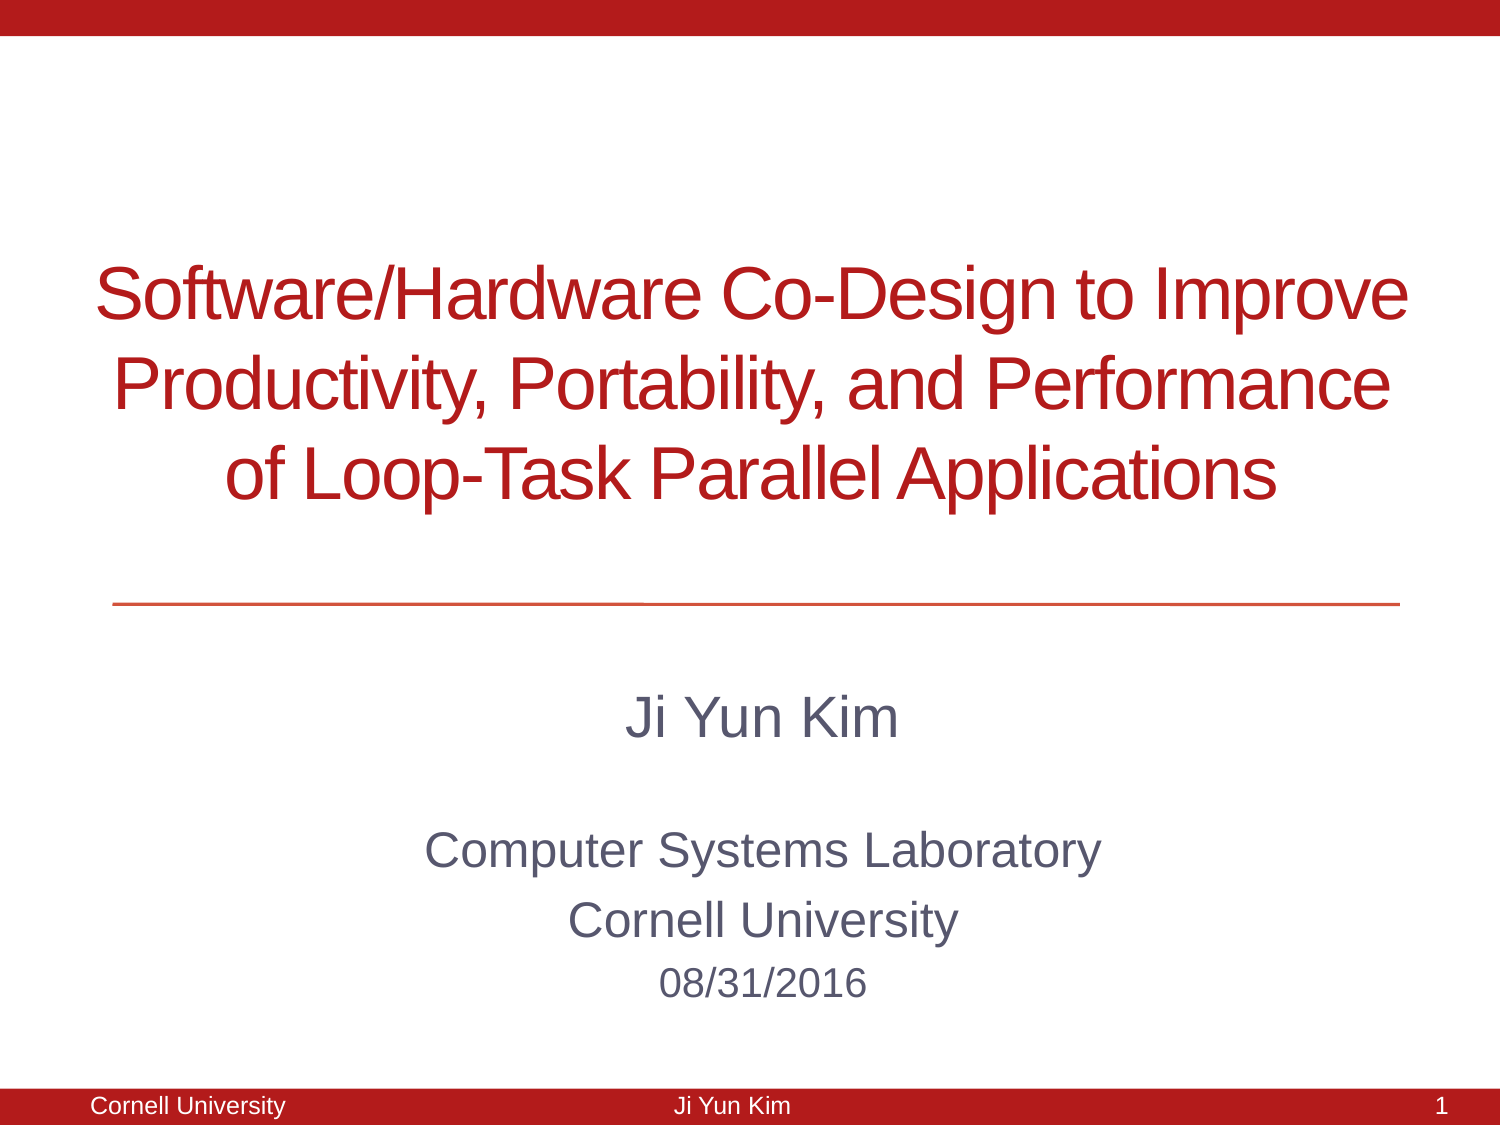

# Software/Hardware Co-Design to Improve Productivity, Portability, and Performance of Loop-Task Parallel Applications
Ji Yun Kim

Computer Systems Laboratory
Cornell University
08/31/2016

1